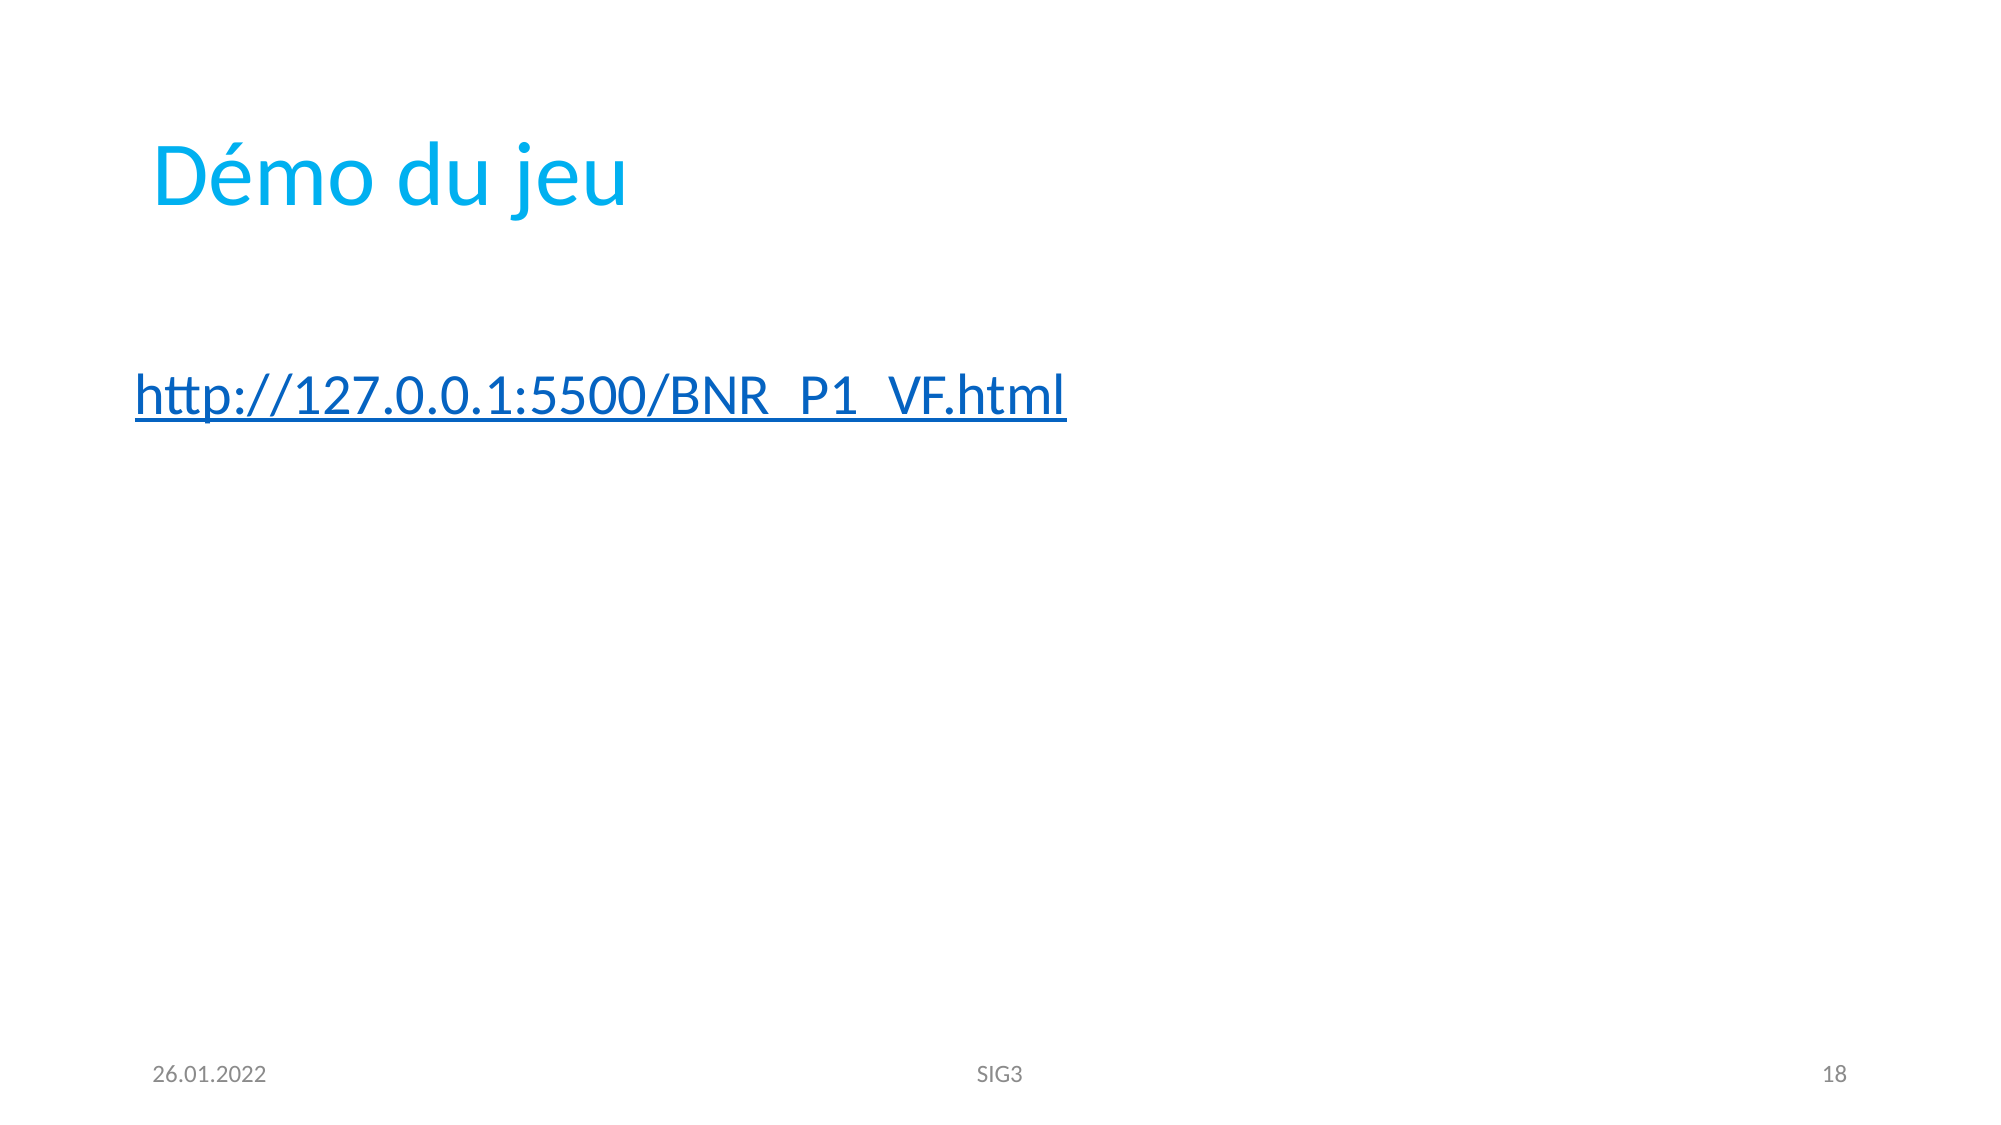

# Démo du jeu
http://127.0.0.1:5500/BNR_P1_VF.html

26.01.2022
SIG3
18